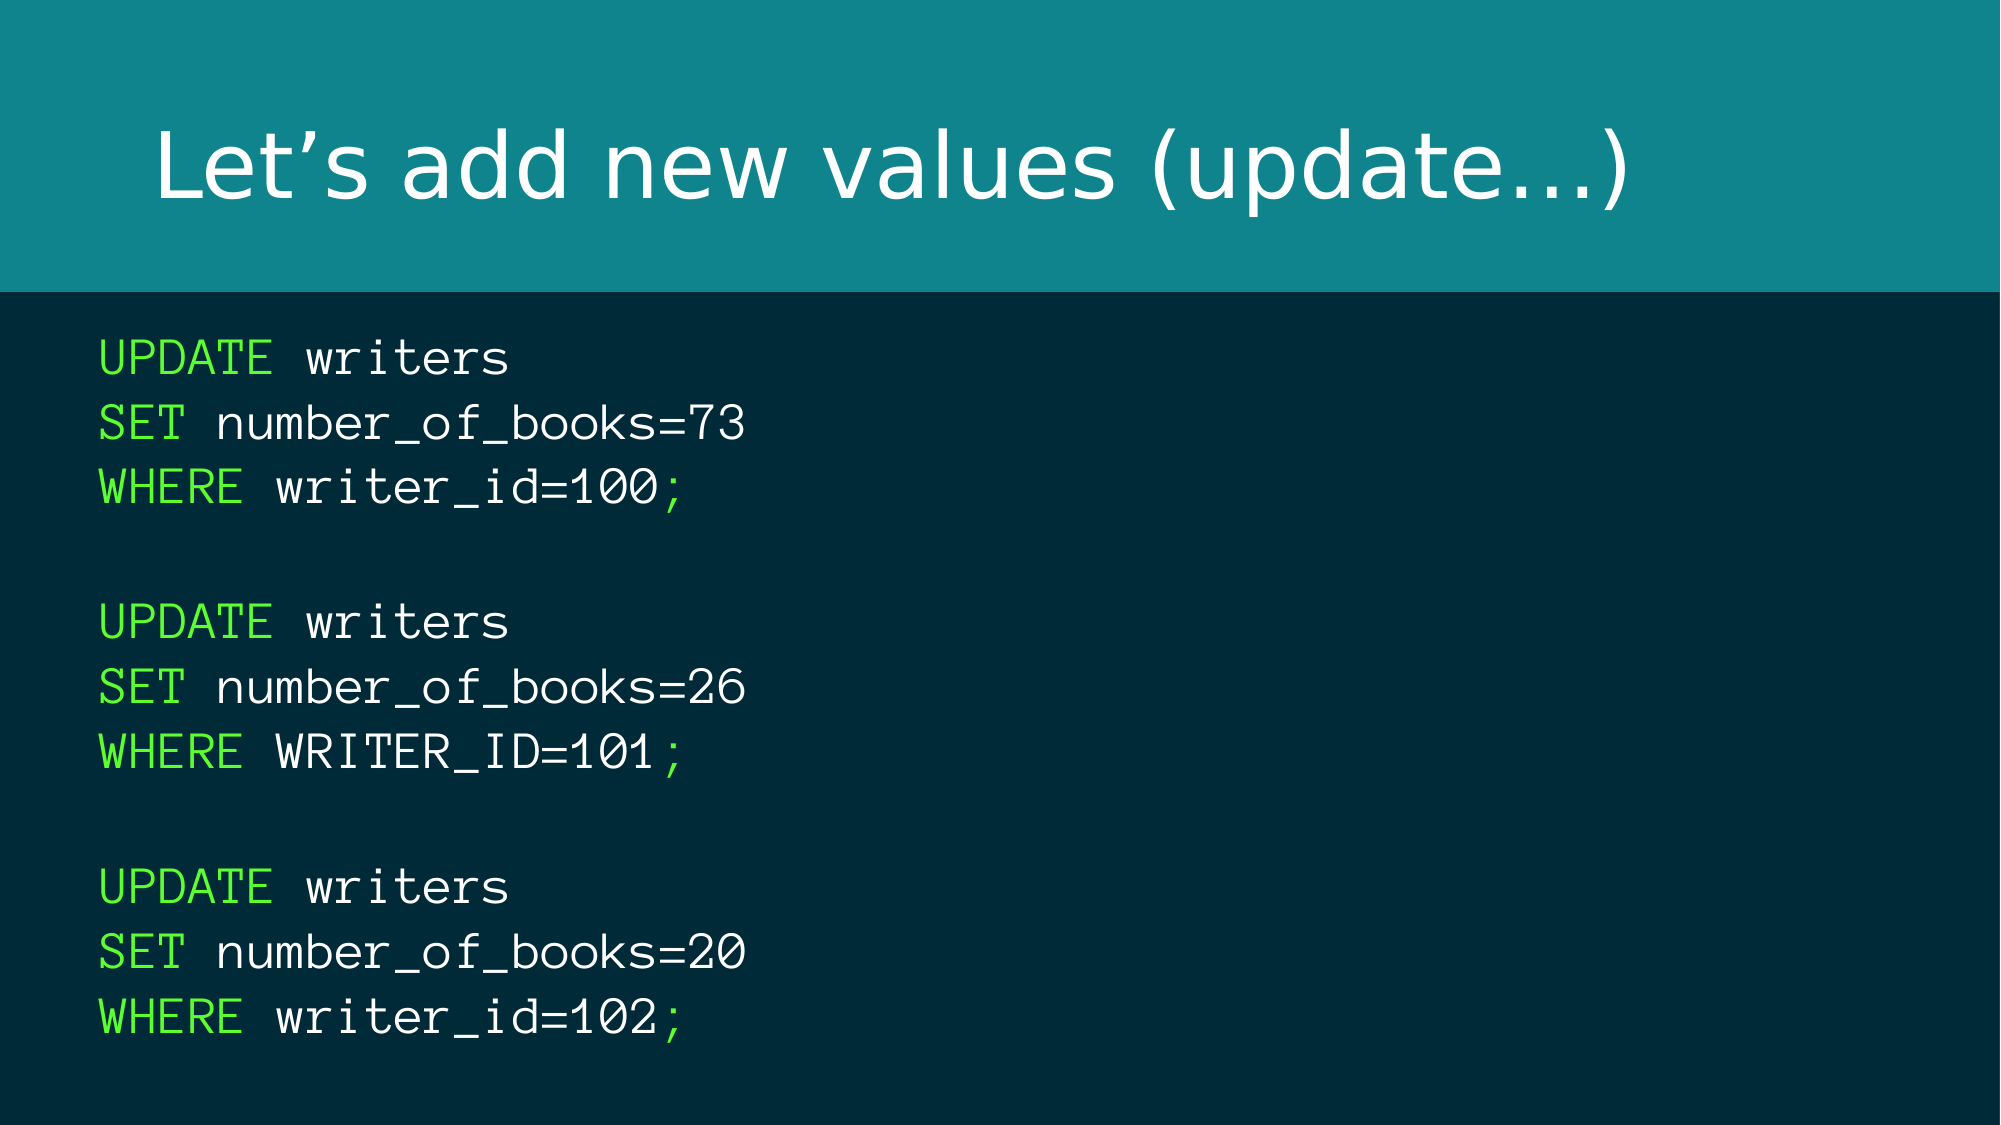

# Let’s add new values (update…)

UPDATE writers
SET number_of_books=73
WHERE writer_id=100;

UPDATE writers
SET number_of_books=26
WHERE WRITER_ID=101;

UPDATE writers
SET number_of_books=20
WHERE writer_id=102;